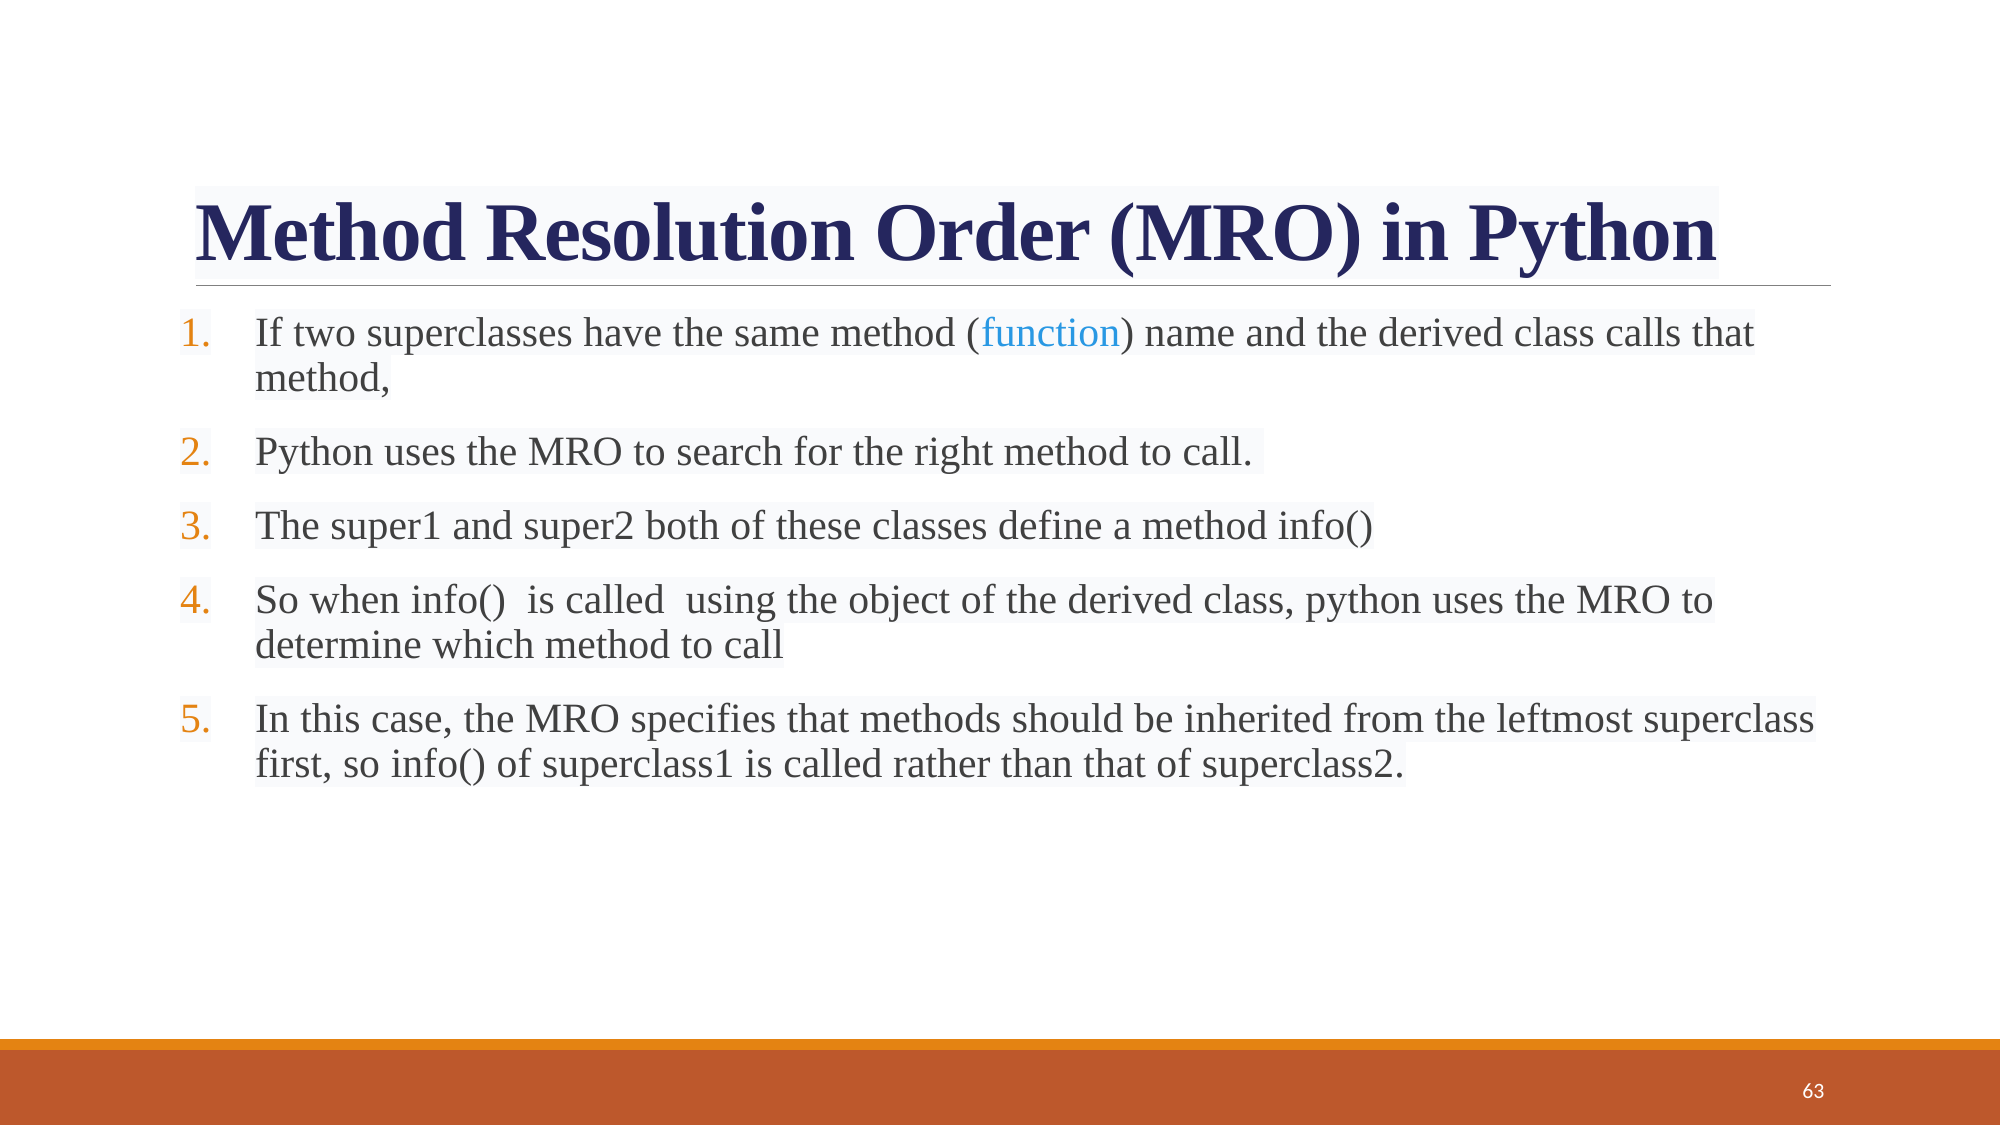

# Method Resolution Order (MRO) in Python
If two superclasses have the same method (function) name and the derived class calls that method,
Python uses the MRO to search for the right method to call.
The super1 and super2 both of these classes define a method info()
So when info()  is called  using the object of the derived class, python uses the MRO to determine which method to call
In this case, the MRO specifies that methods should be inherited from the leftmost superclass first, so info() of superclass1 is called rather than that of superclass2.

63